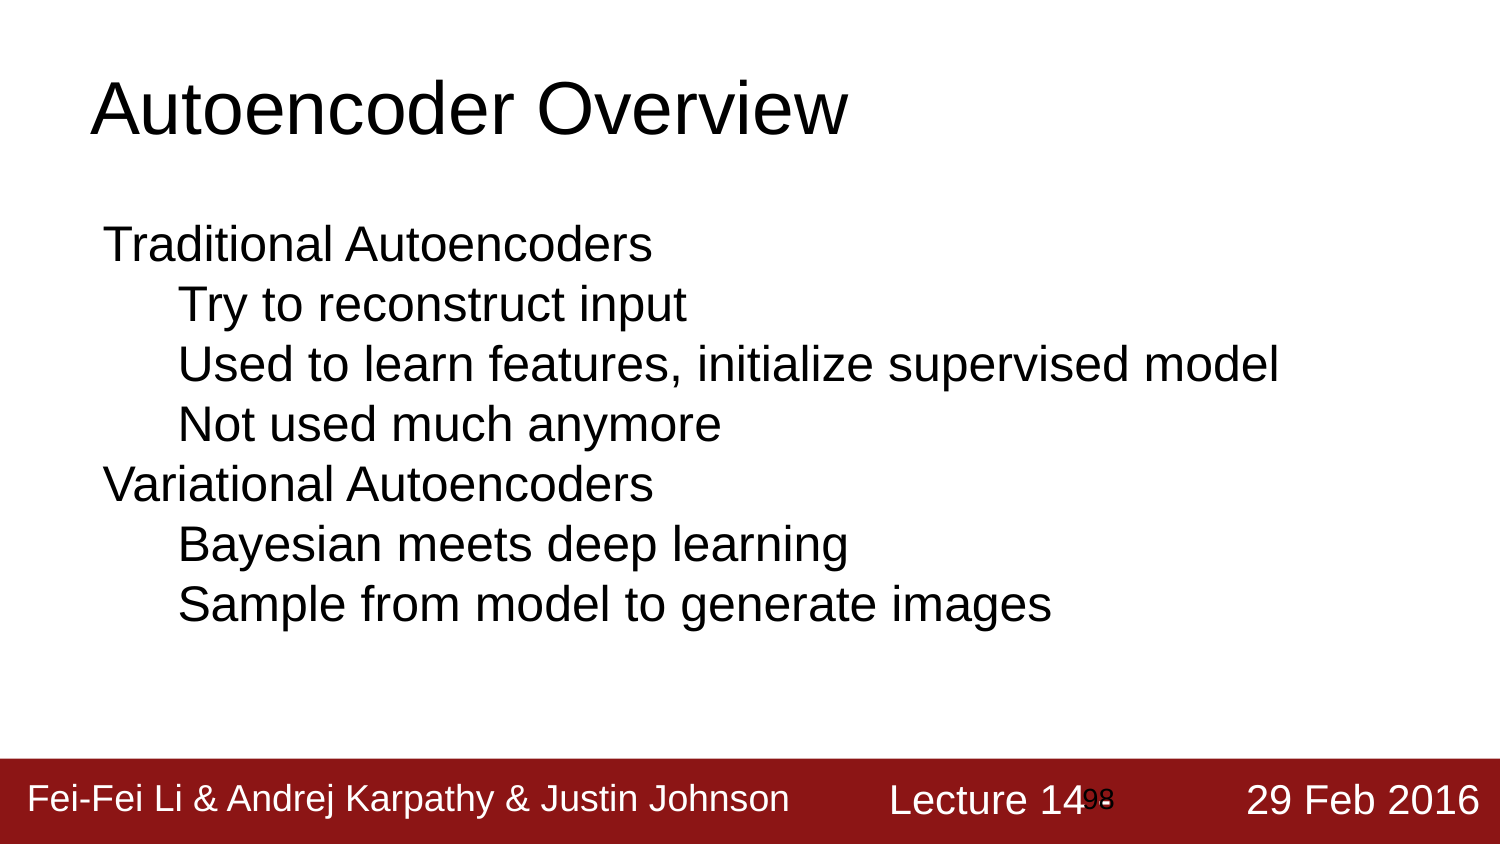

# Autoencoder Overview
Traditional Autoencoders
Try to reconstruct input
Used to learn features, initialize supervised model
Not used much anymore
Variational Autoencoders
Bayesian meets deep learning
Sample from model to generate images
98